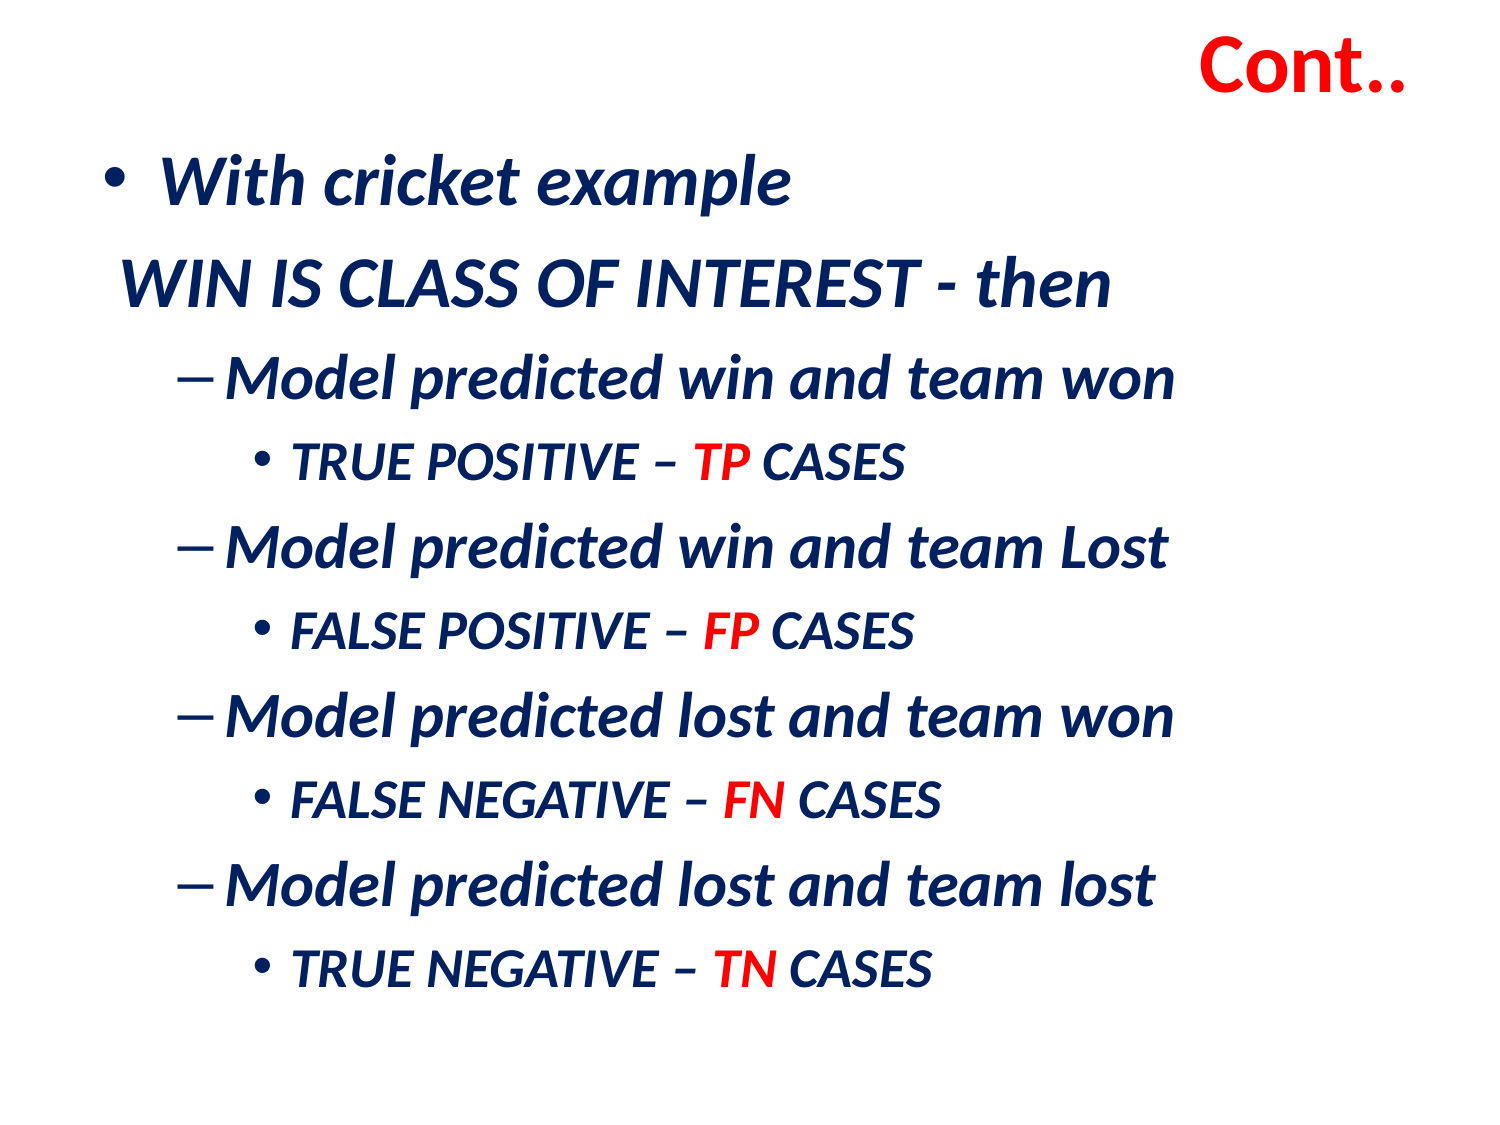

# Cont..
With cricket example
 WIN IS CLASS OF INTEREST - then
Model predicted win and team won
TRUE POSITIVE – TP CASES
Model predicted win and team Lost
FALSE POSITIVE – FP CASES
Model predicted lost and team won
FALSE NEGATIVE – FN CASES
Model predicted lost and team lost
TRUE NEGATIVE – TN CASES